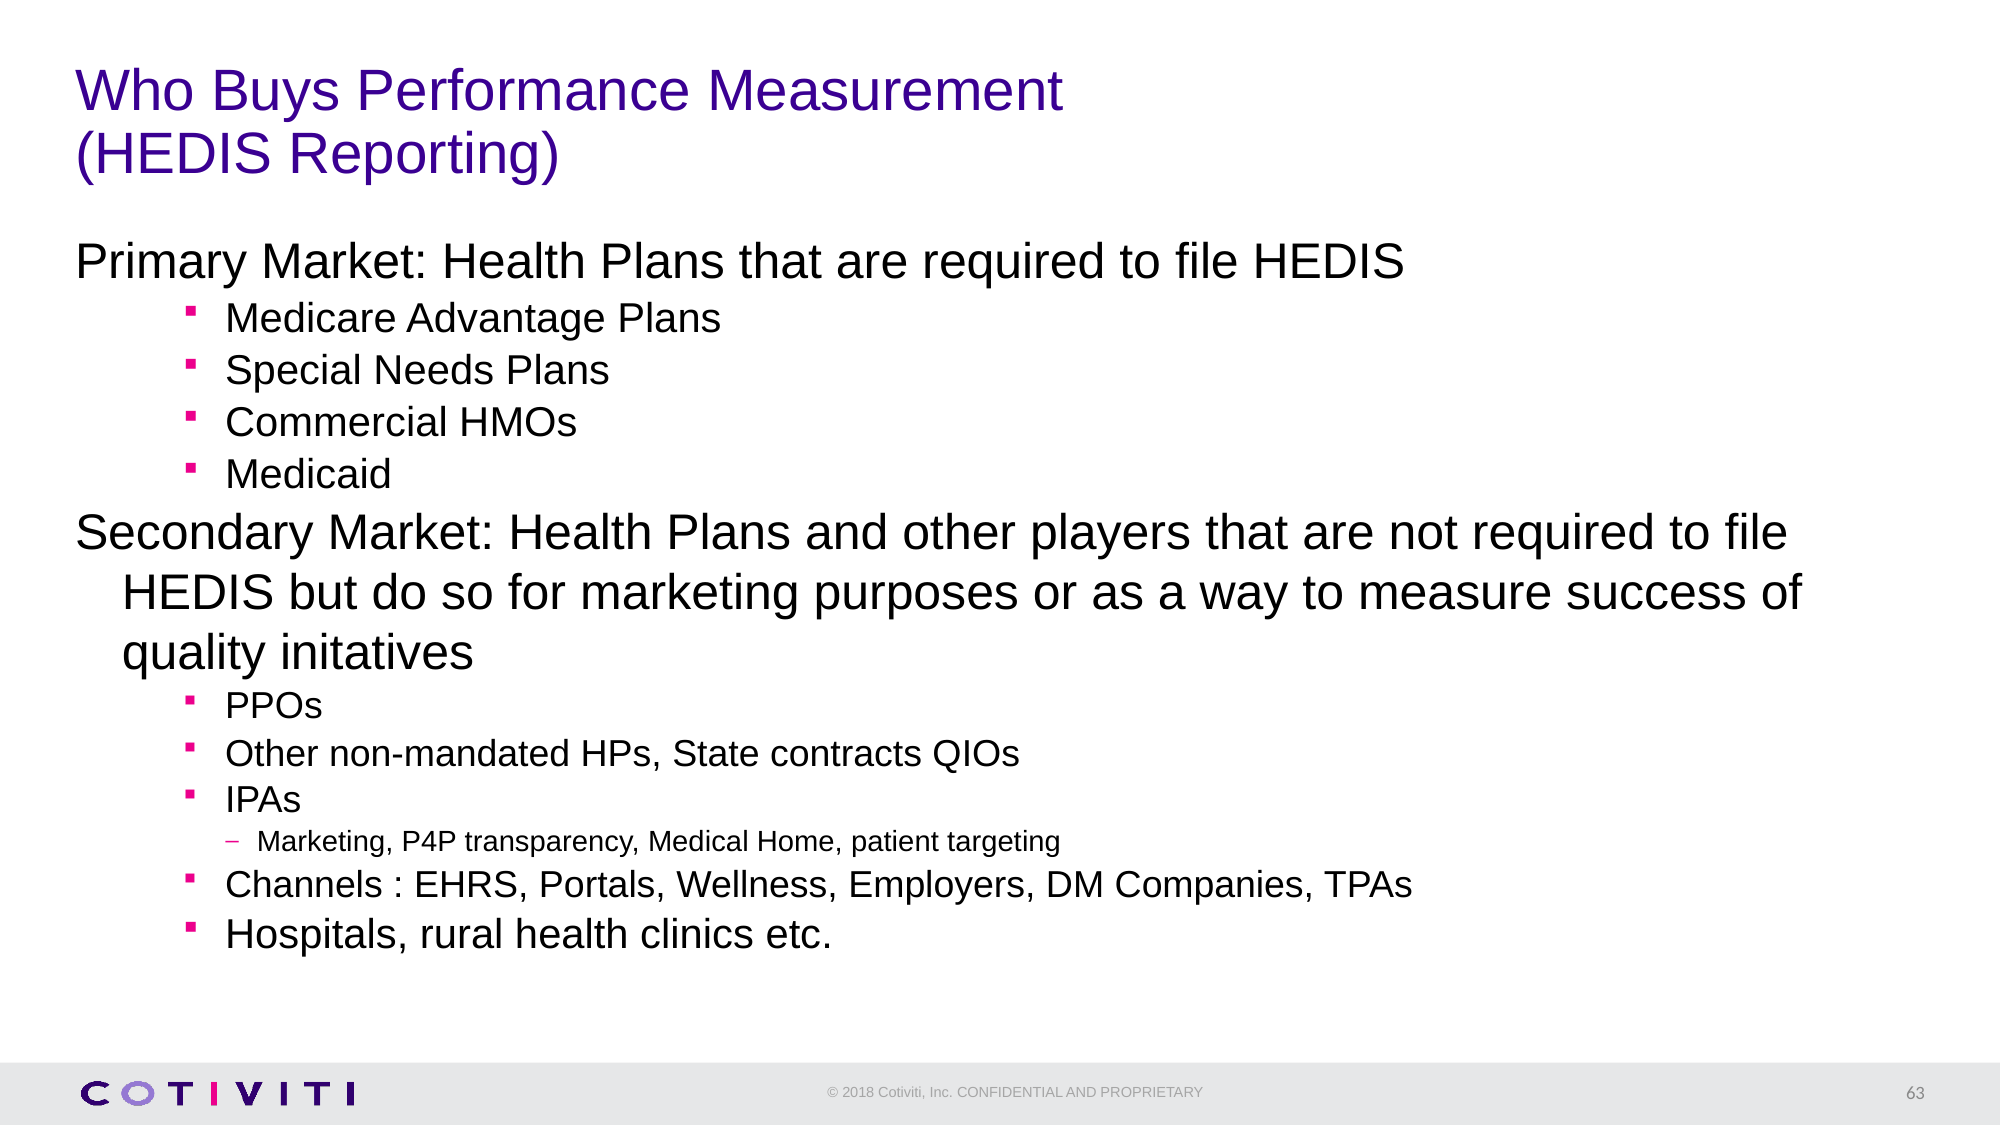

# Who Buys Performance Measurement (HEDIS Reporting)
Primary Market: Health Plans that are required to file HEDIS
Medicare Advantage Plans
Special Needs Plans
Commercial HMOs
Medicaid
Secondary Market: Health Plans and other players that are not required to file HEDIS but do so for marketing purposes or as a way to measure success of quality initatives
PPOs
Other non-mandated HPs, State contracts QIOs
IPAs
Marketing, P4P transparency, Medical Home, patient targeting
Channels : EHRS, Portals, Wellness, Employers, DM Companies, TPAs
Hospitals, rural health clinics etc.

63